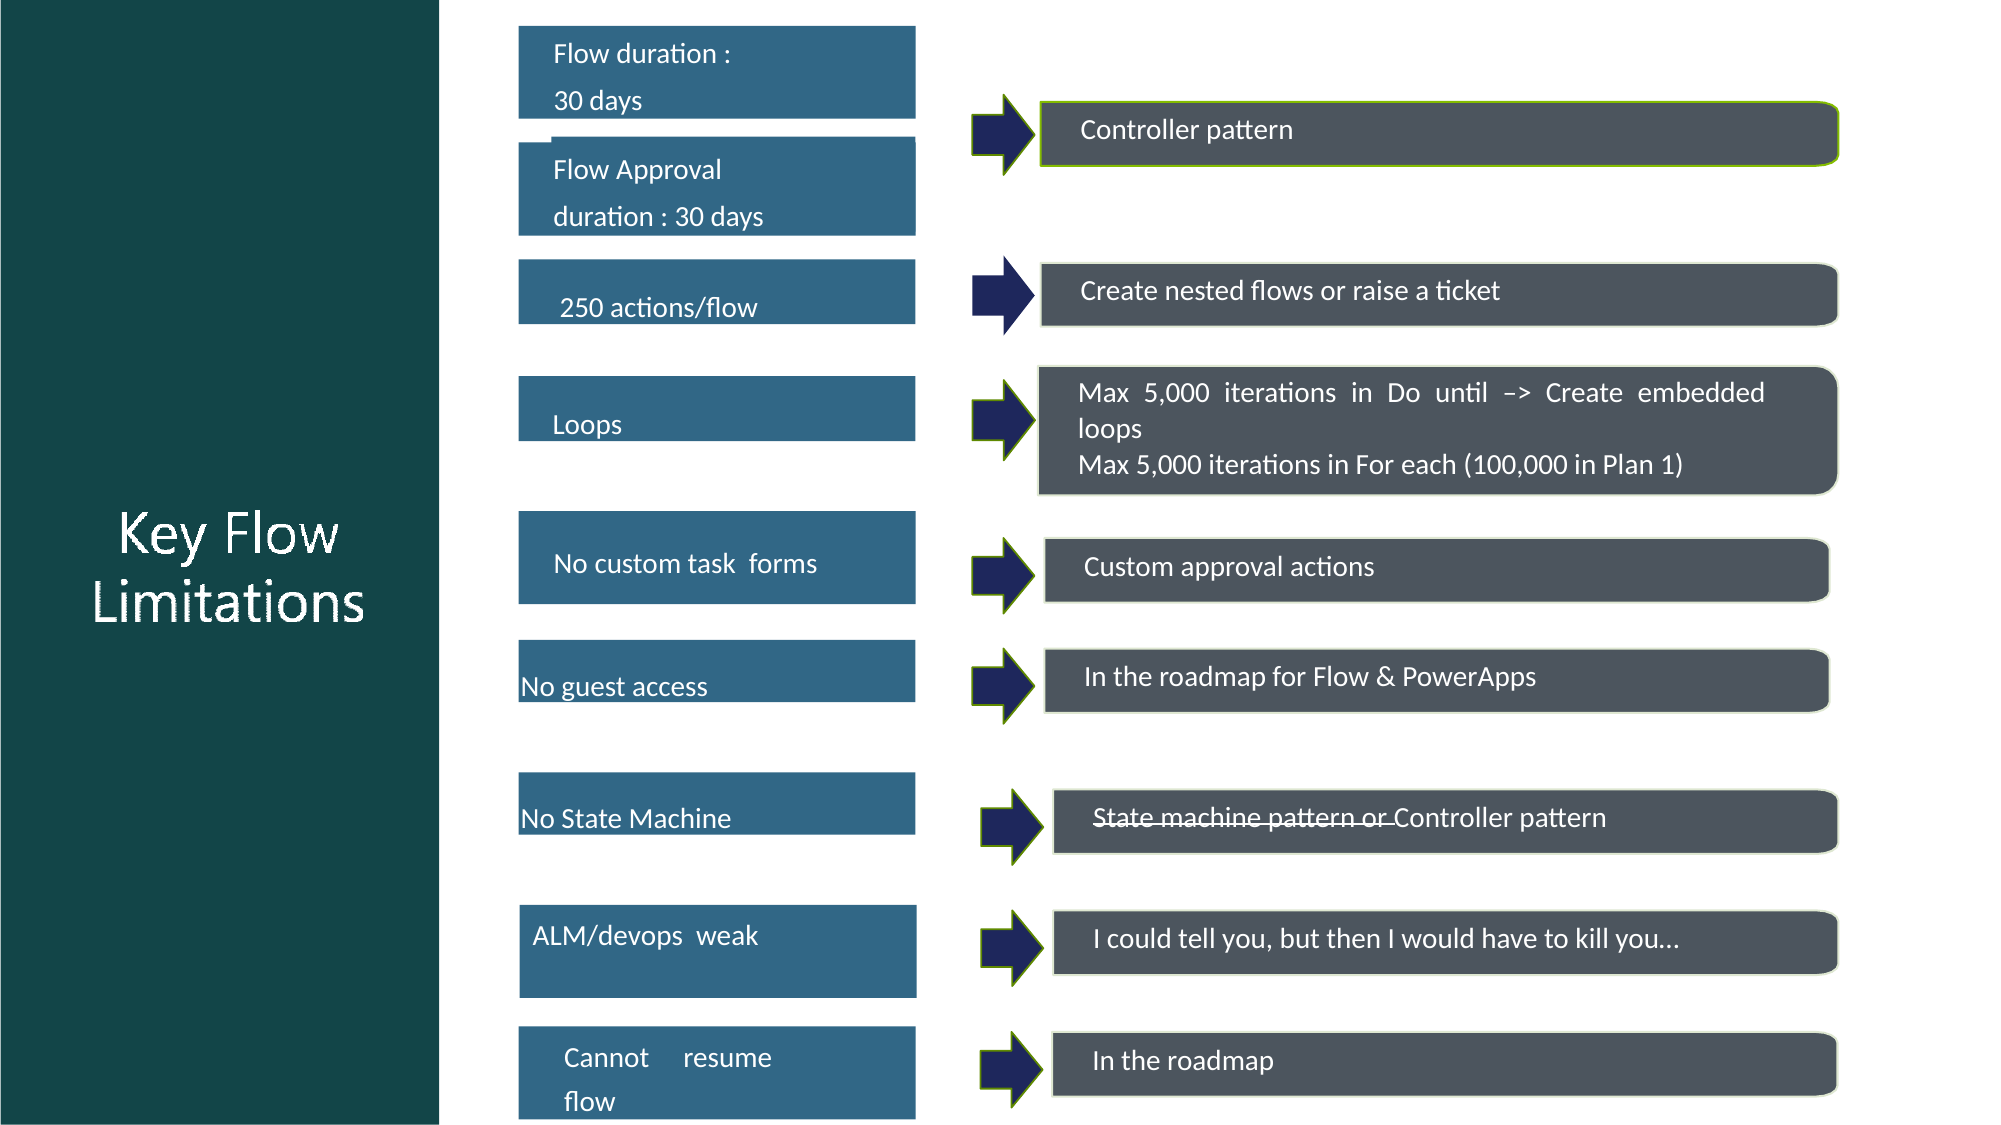

# Flow duration :
30 days

Controller pattern
Flow Approval
duration : 30 days

     250 actions/flow

Create nested flows or raise a ticket

Max 5,000 iterations in Do until –> Create embedded  loops
Max 5,000 iterations in For each (100,000 in Plan 1)
    Loops

No custom task  forms

Custom approval actions

No guest access

In the roadmap for Flow & PowerApps
No State Machine

State machine pattern or Controller pattern

ALM/devops  weak

I could tell you, but then I would have to kill you…
Cannot resume  flow

In the roadmap